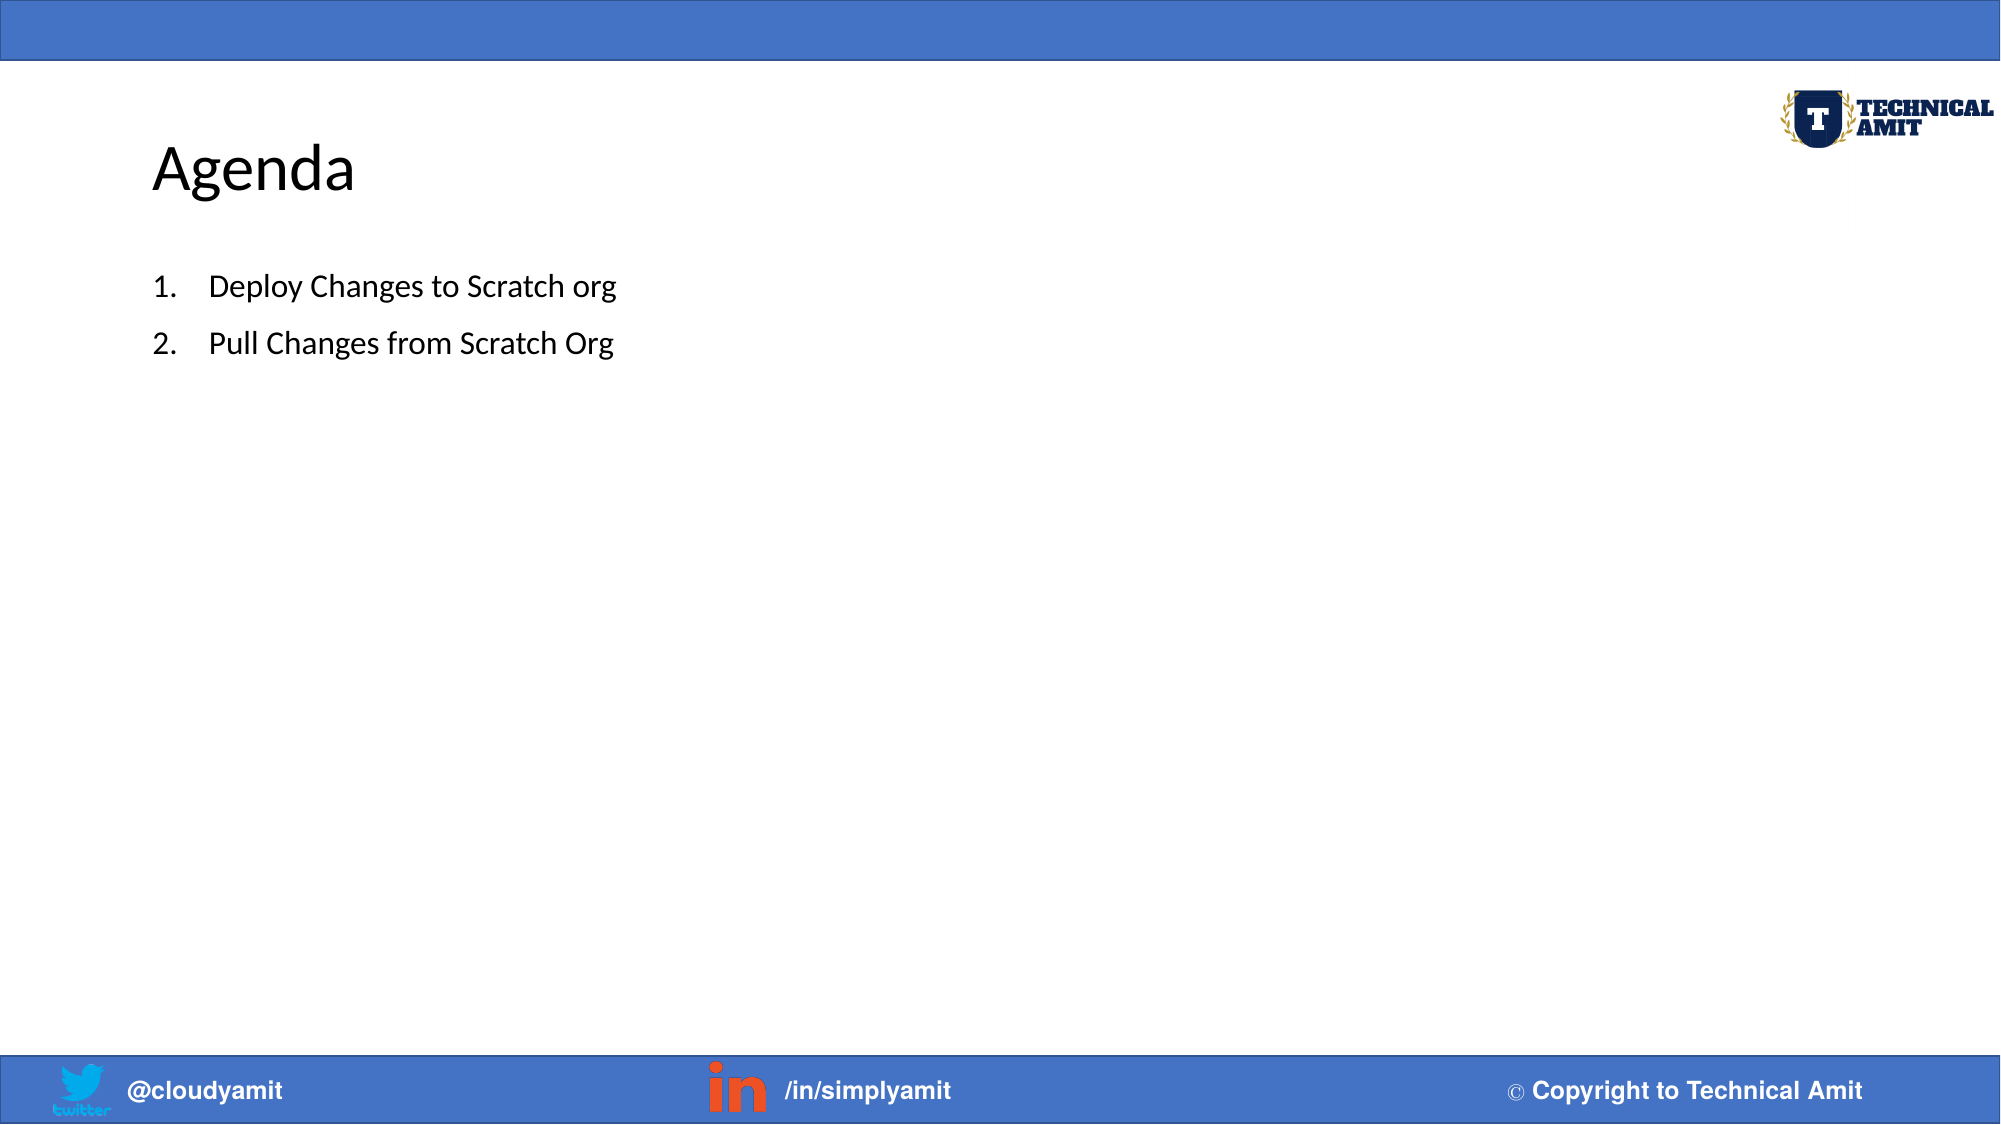

# Agenda
Deploy Changes to Scratch org
Pull Changes from Scratch Org